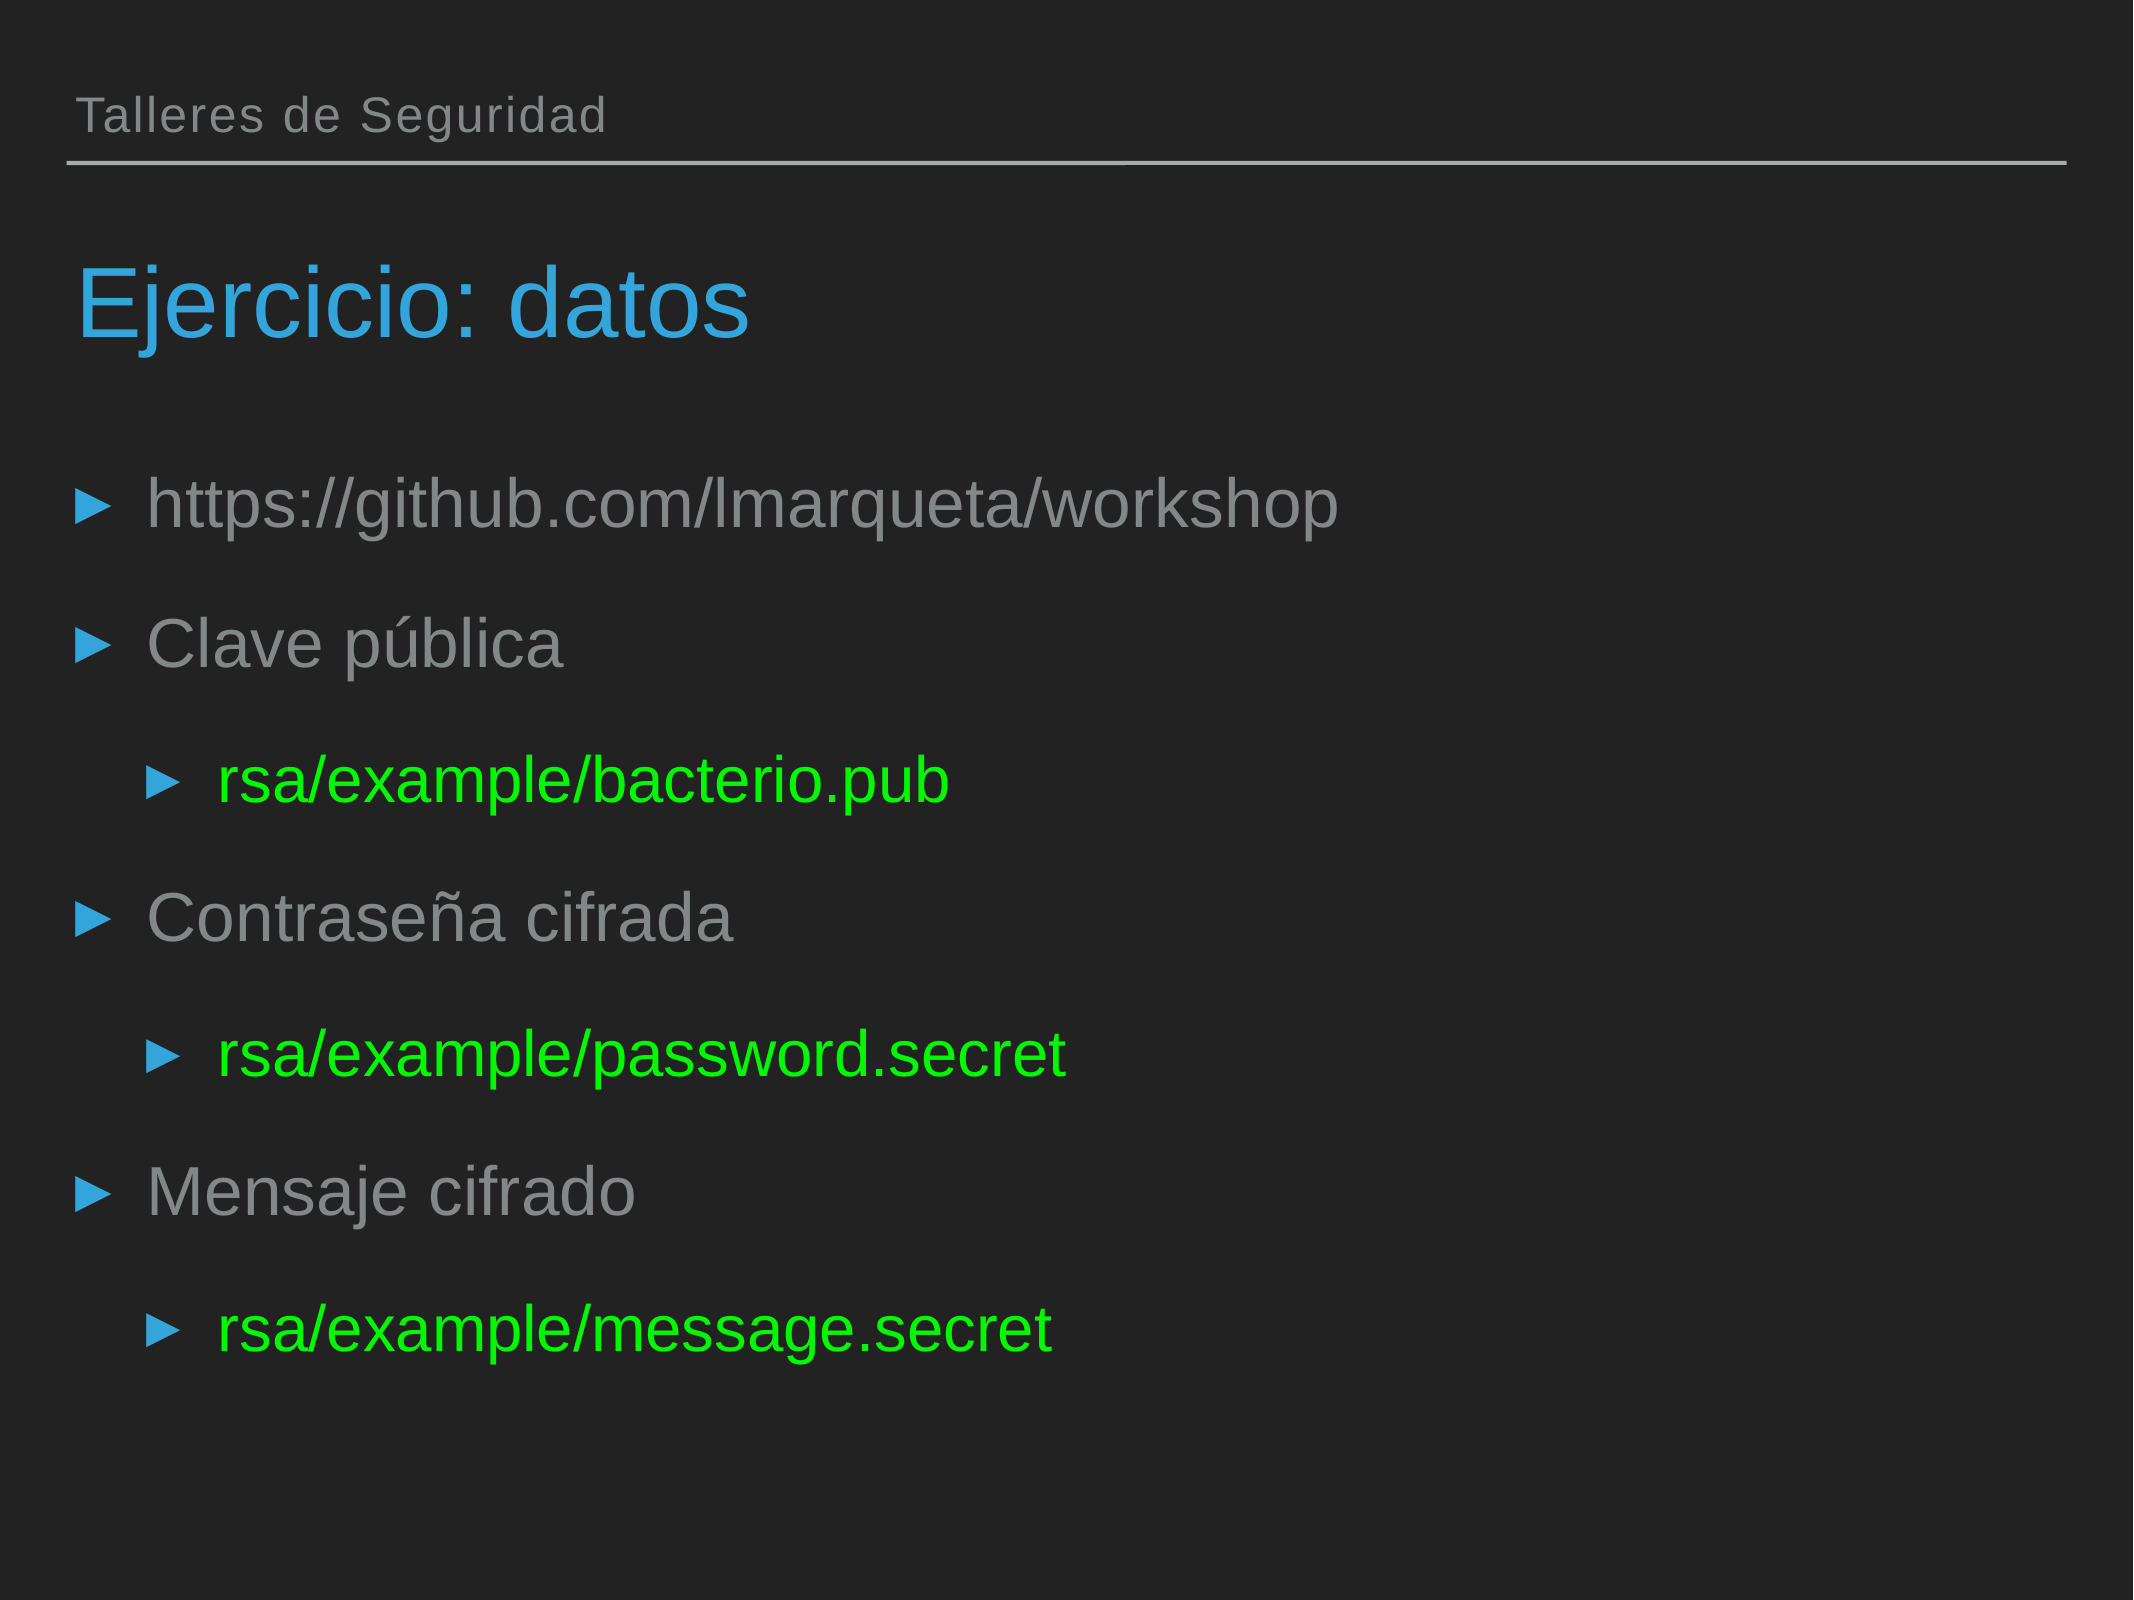

Talleres de Seguridad
# Ejercicio: datos
https://github.com/lmarqueta/workshop
Clave pública
rsa/example/bacterio.pub
Contraseña cifrada
rsa/example/password.secret
Mensaje cifrado
rsa/example/message.secret